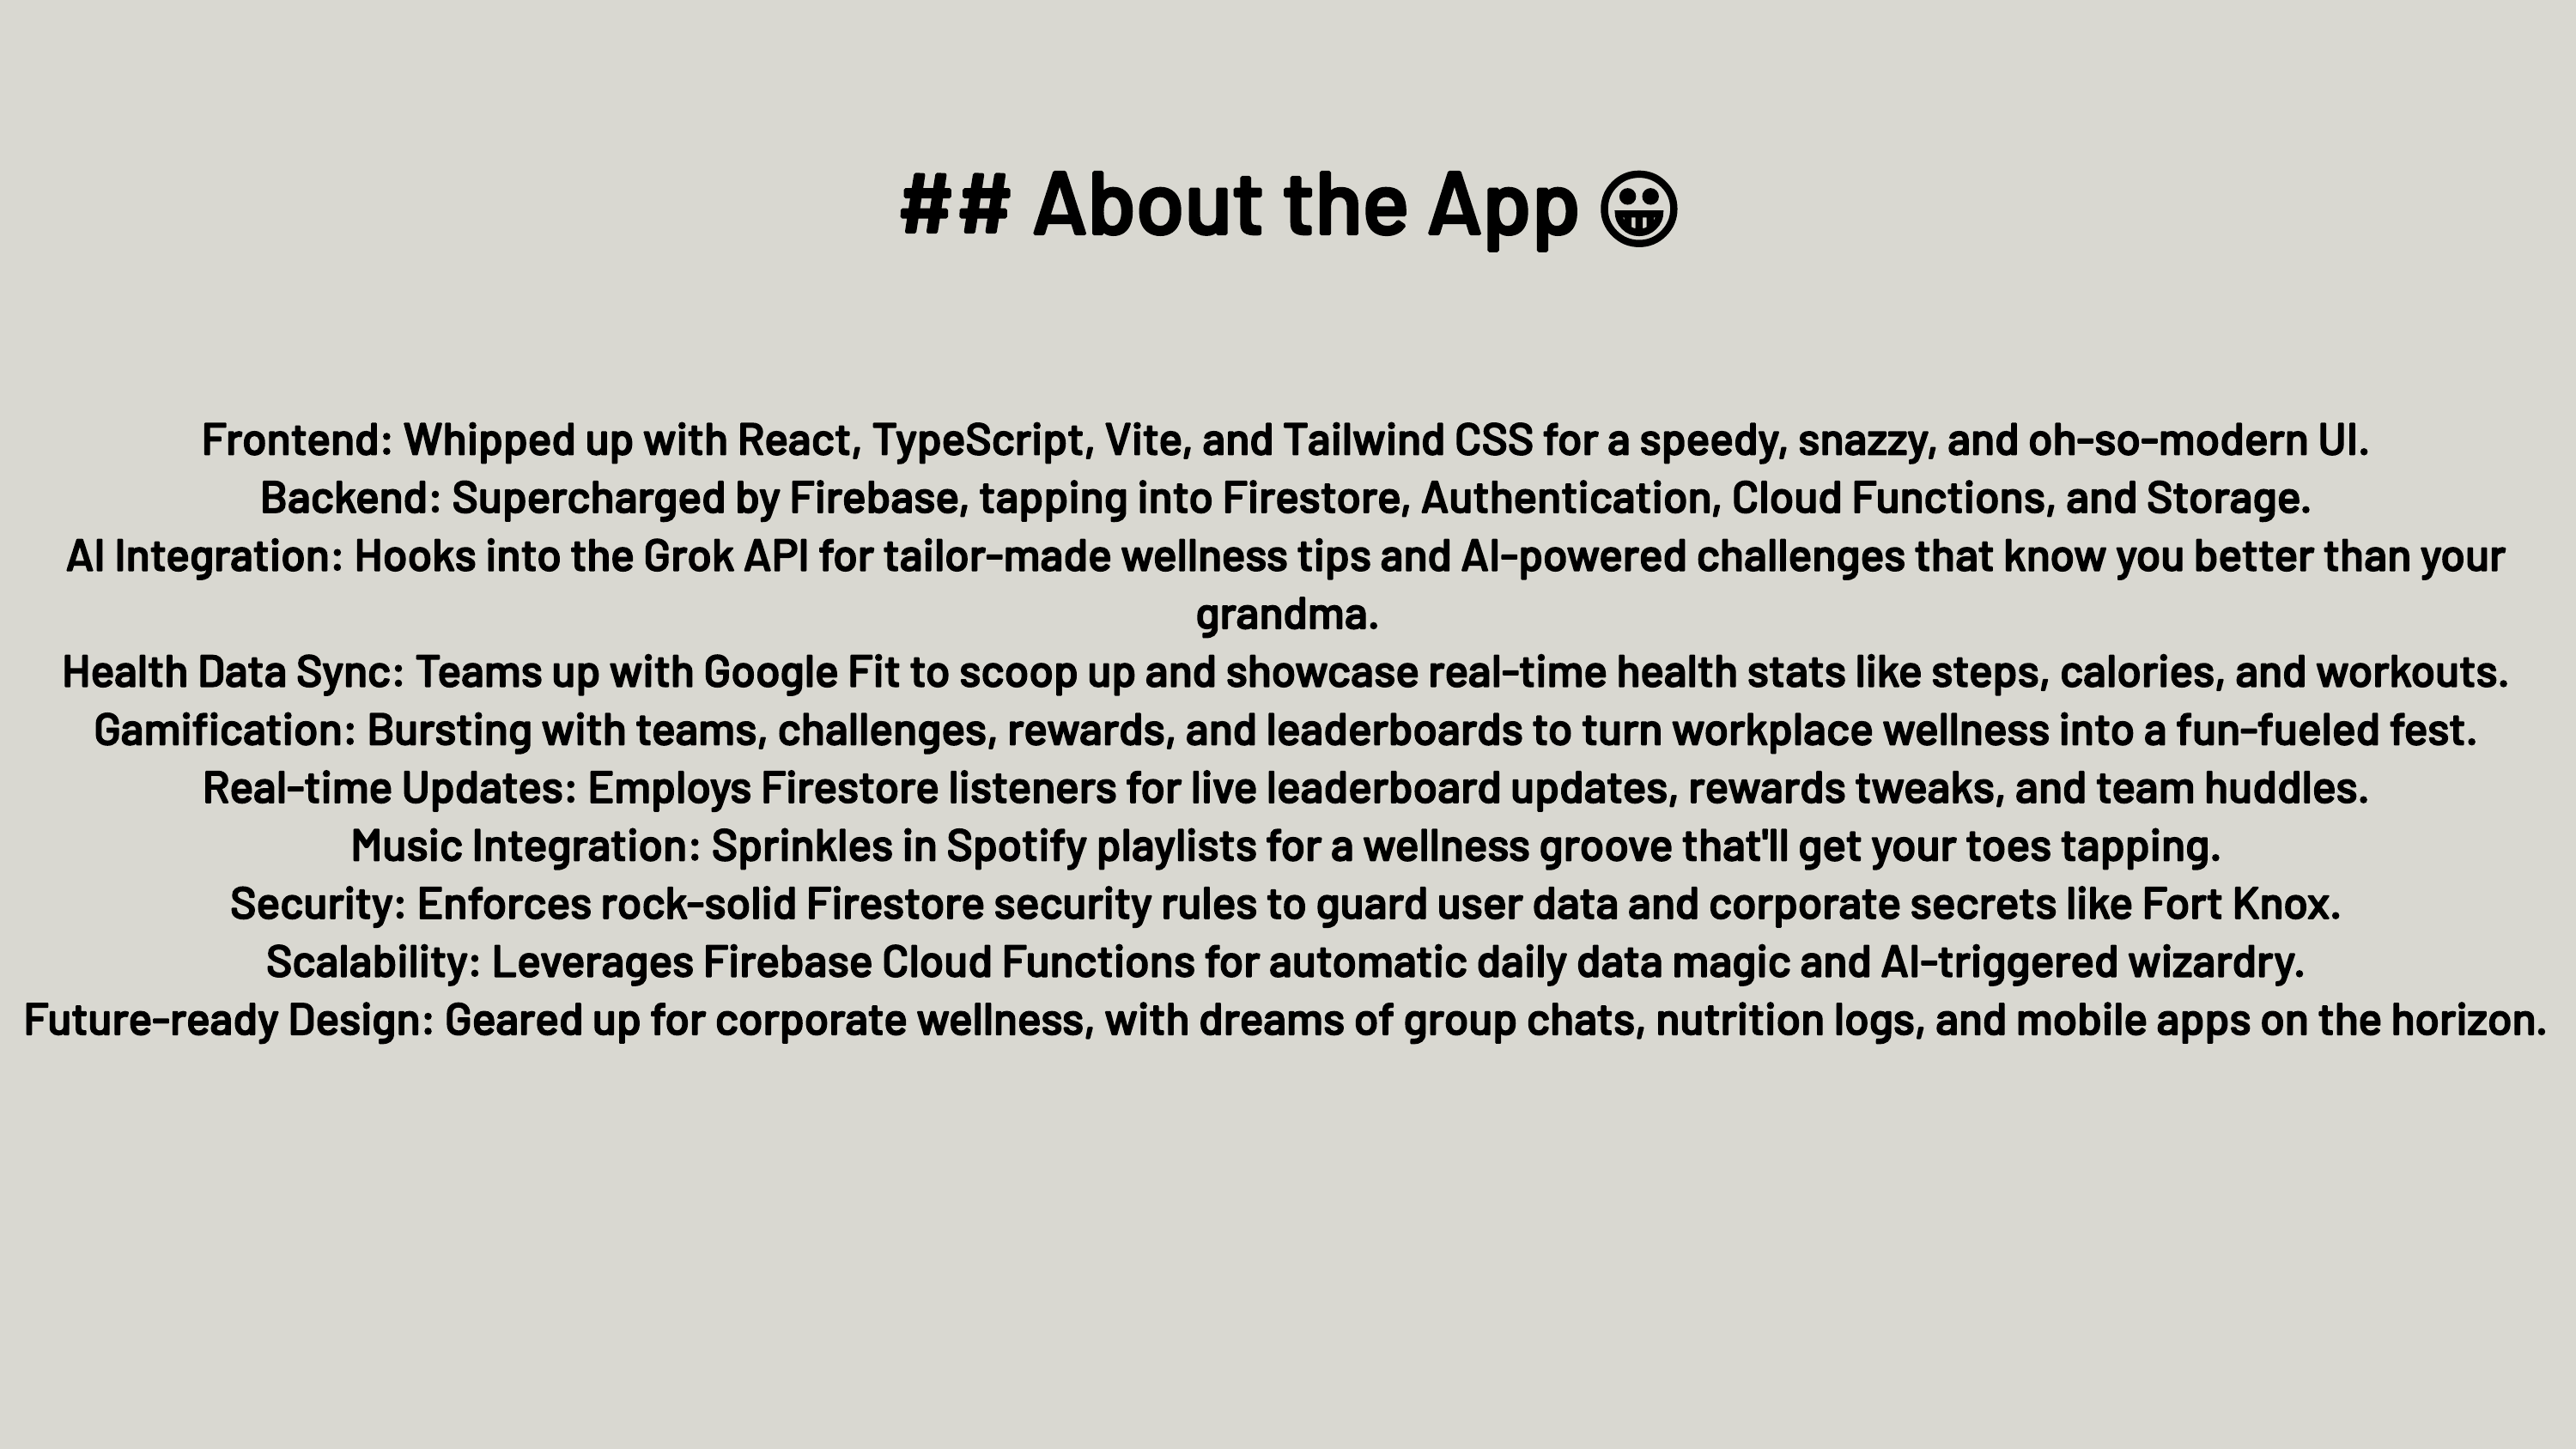

## About the App 😀
Frontend: Whipped up with React, TypeScript, Vite, and Tailwind CSS for a speedy, snazzy, and oh-so-modern UI.
Backend: Supercharged by Firebase, tapping into Firestore, Authentication, Cloud Functions, and Storage.
AI Integration: Hooks into the Grok API for tailor-made wellness tips and AI-powered challenges that know you better than your grandma.
Health Data Sync: Teams up with Google Fit to scoop up and showcase real-time health stats like steps, calories, and workouts.
Gamification: Bursting with teams, challenges, rewards, and leaderboards to turn workplace wellness into a fun-fueled fest.
Real-time Updates: Employs Firestore listeners for live leaderboard updates, rewards tweaks, and team huddles.
Music Integration: Sprinkles in Spotify playlists for a wellness groove that'll get your toes tapping.
Security: Enforces rock-solid Firestore security rules to guard user data and corporate secrets like Fort Knox.
Scalability: Leverages Firebase Cloud Functions for automatic daily data magic and AI-triggered wizardry.
Future-ready Design: Geared up for corporate wellness, with dreams of group chats, nutrition logs, and mobile apps on the horizon.